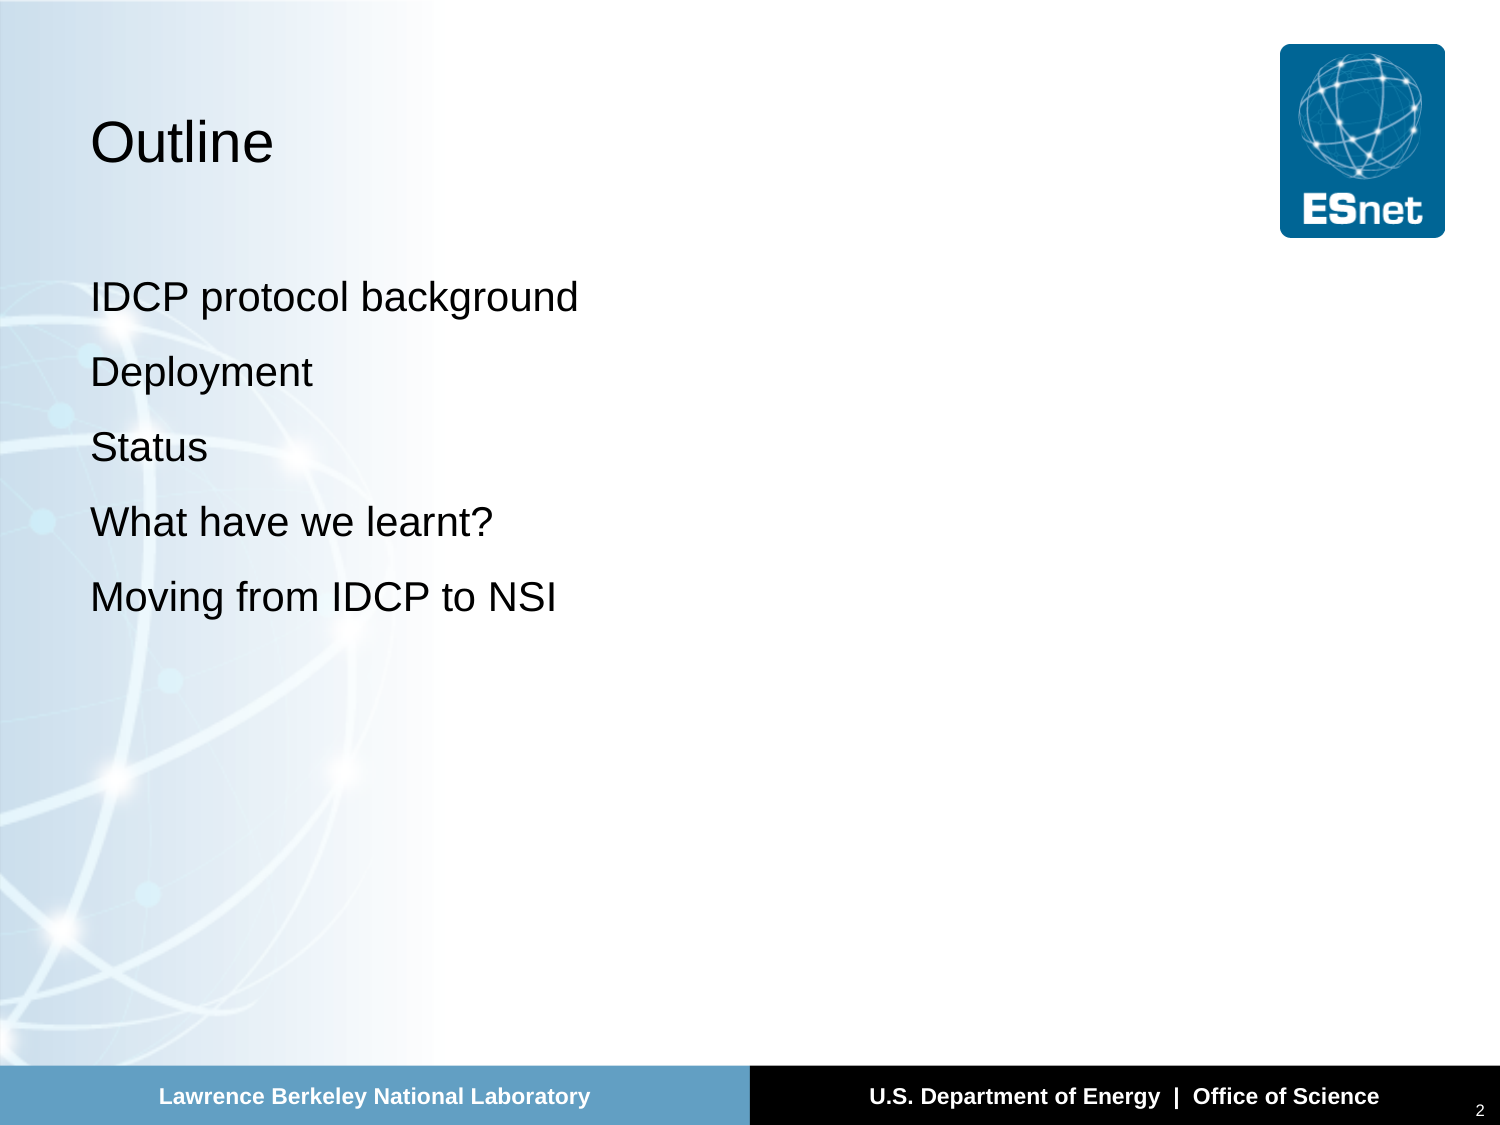

# Outline
IDCP protocol background
Deployment
Status
What have we learnt?
Moving from IDCP to NSI
2